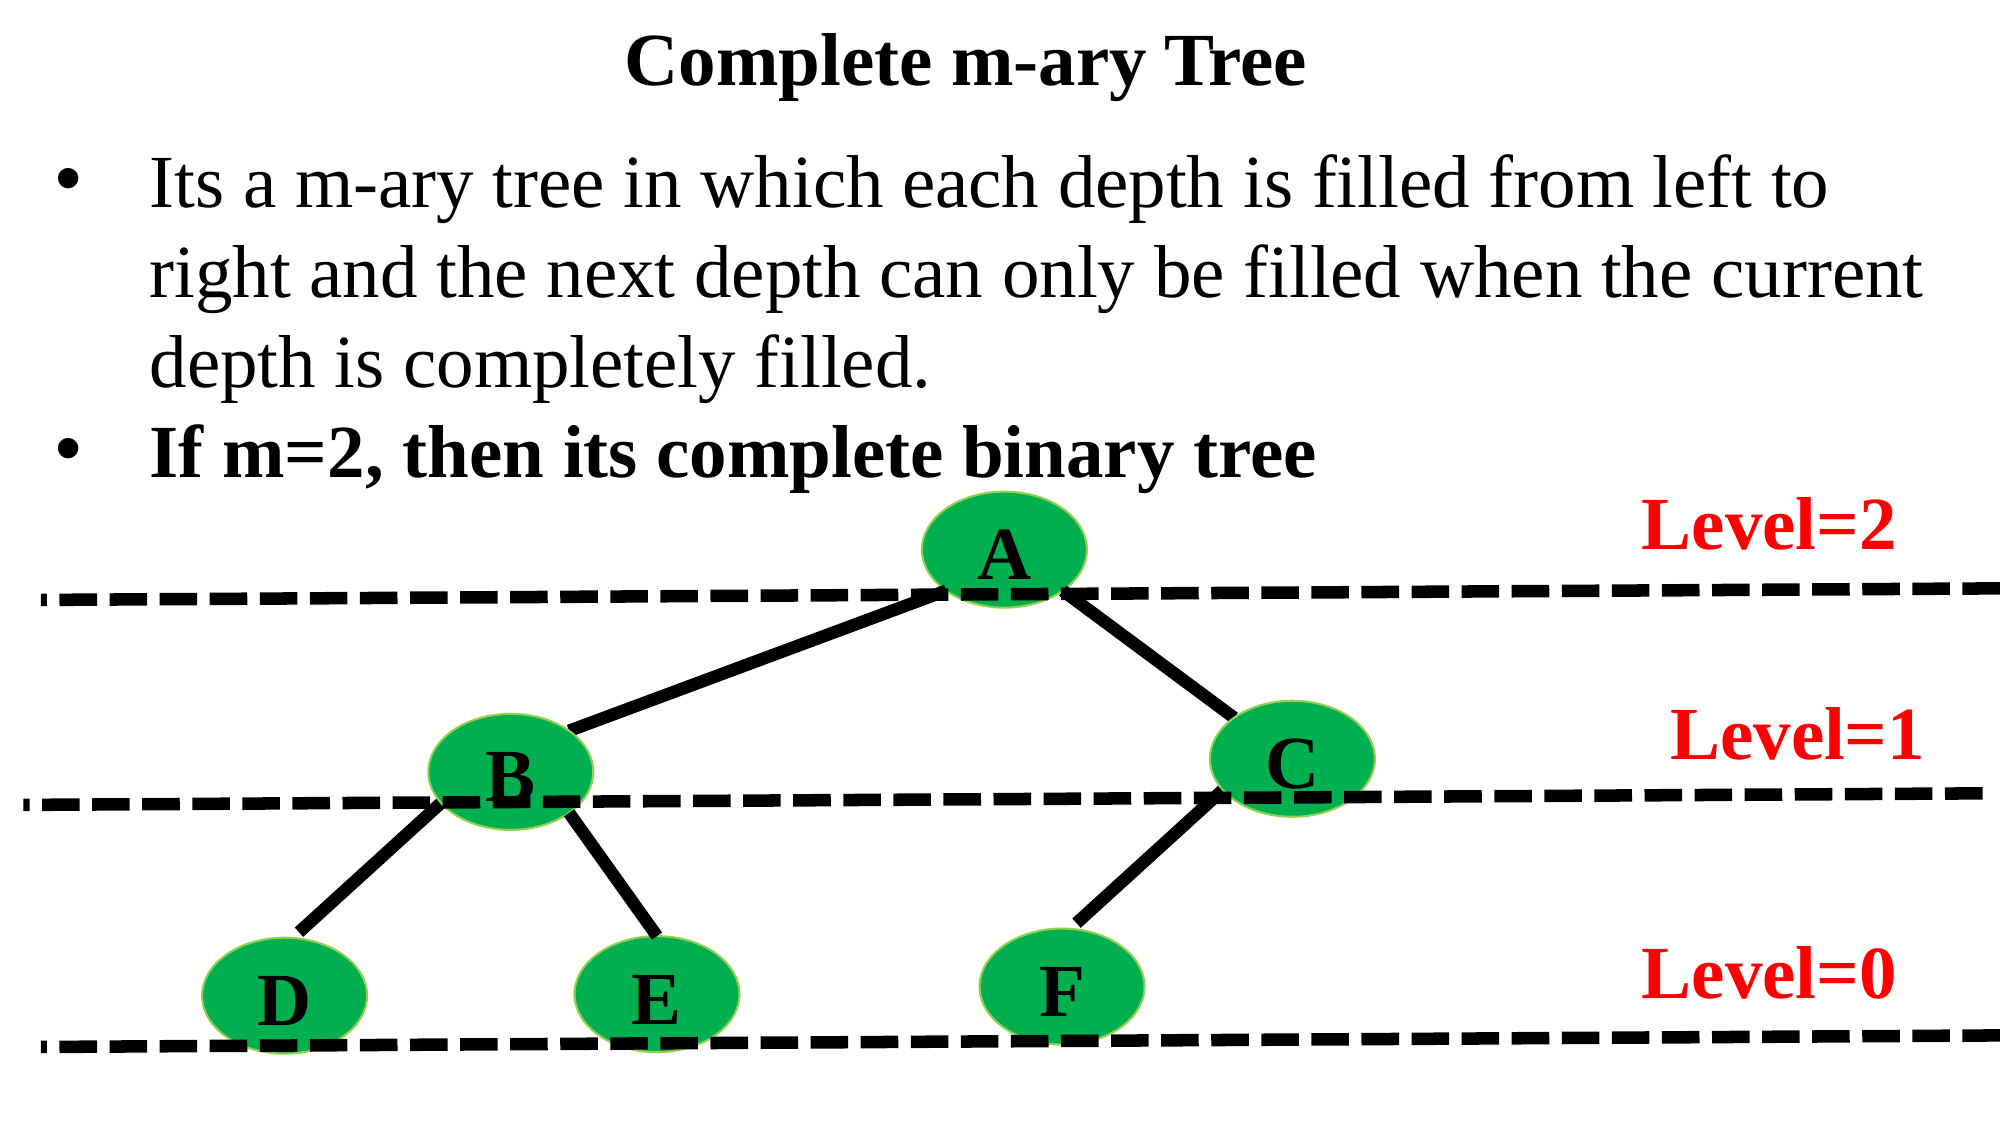

Complete m-ary Tree
Its a m-ary tree in which each depth is filled from left to right and the next depth can only be filled when the current depth is completely filled.
If m=2, then its complete binary tree
Level=2
A

Level=1
C
B
Level=0
F
E
D